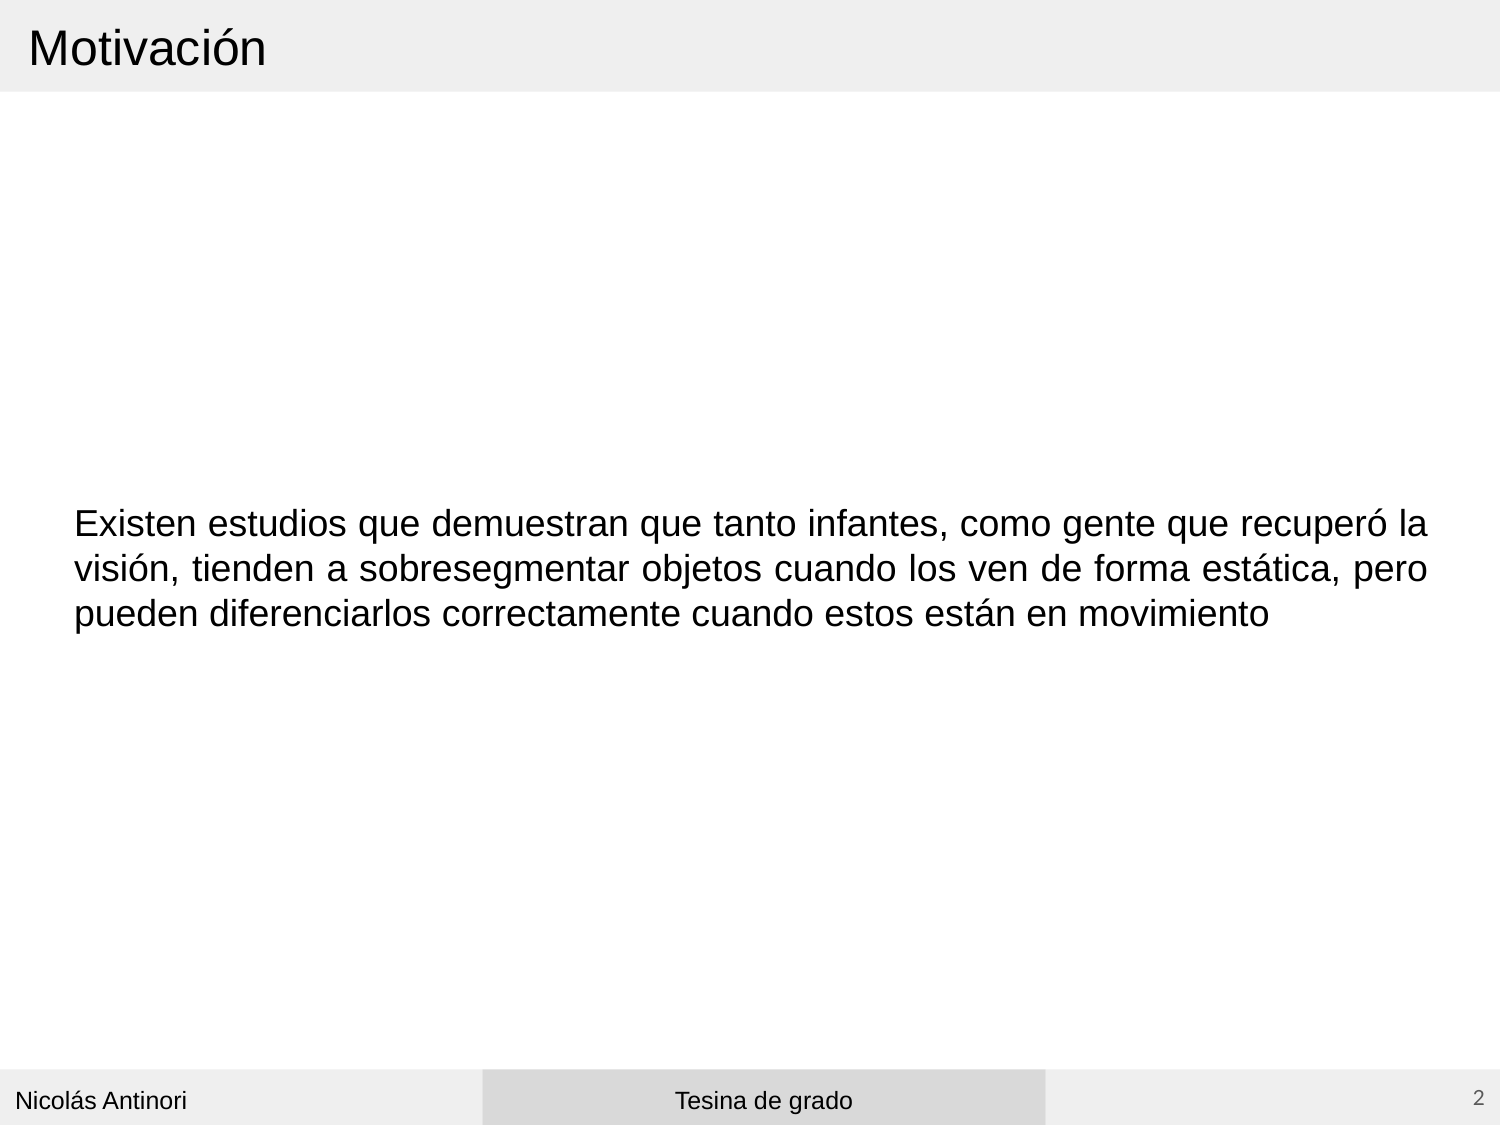

Motivación
Existen estudios que demuestran que tanto infantes, como gente que recuperó la visión, tienden a sobresegmentar objetos cuando los ven de forma estática, pero pueden diferenciarlos correctamente cuando estos están en movimiento

Nicolás Antinori
Tesina de grado
2